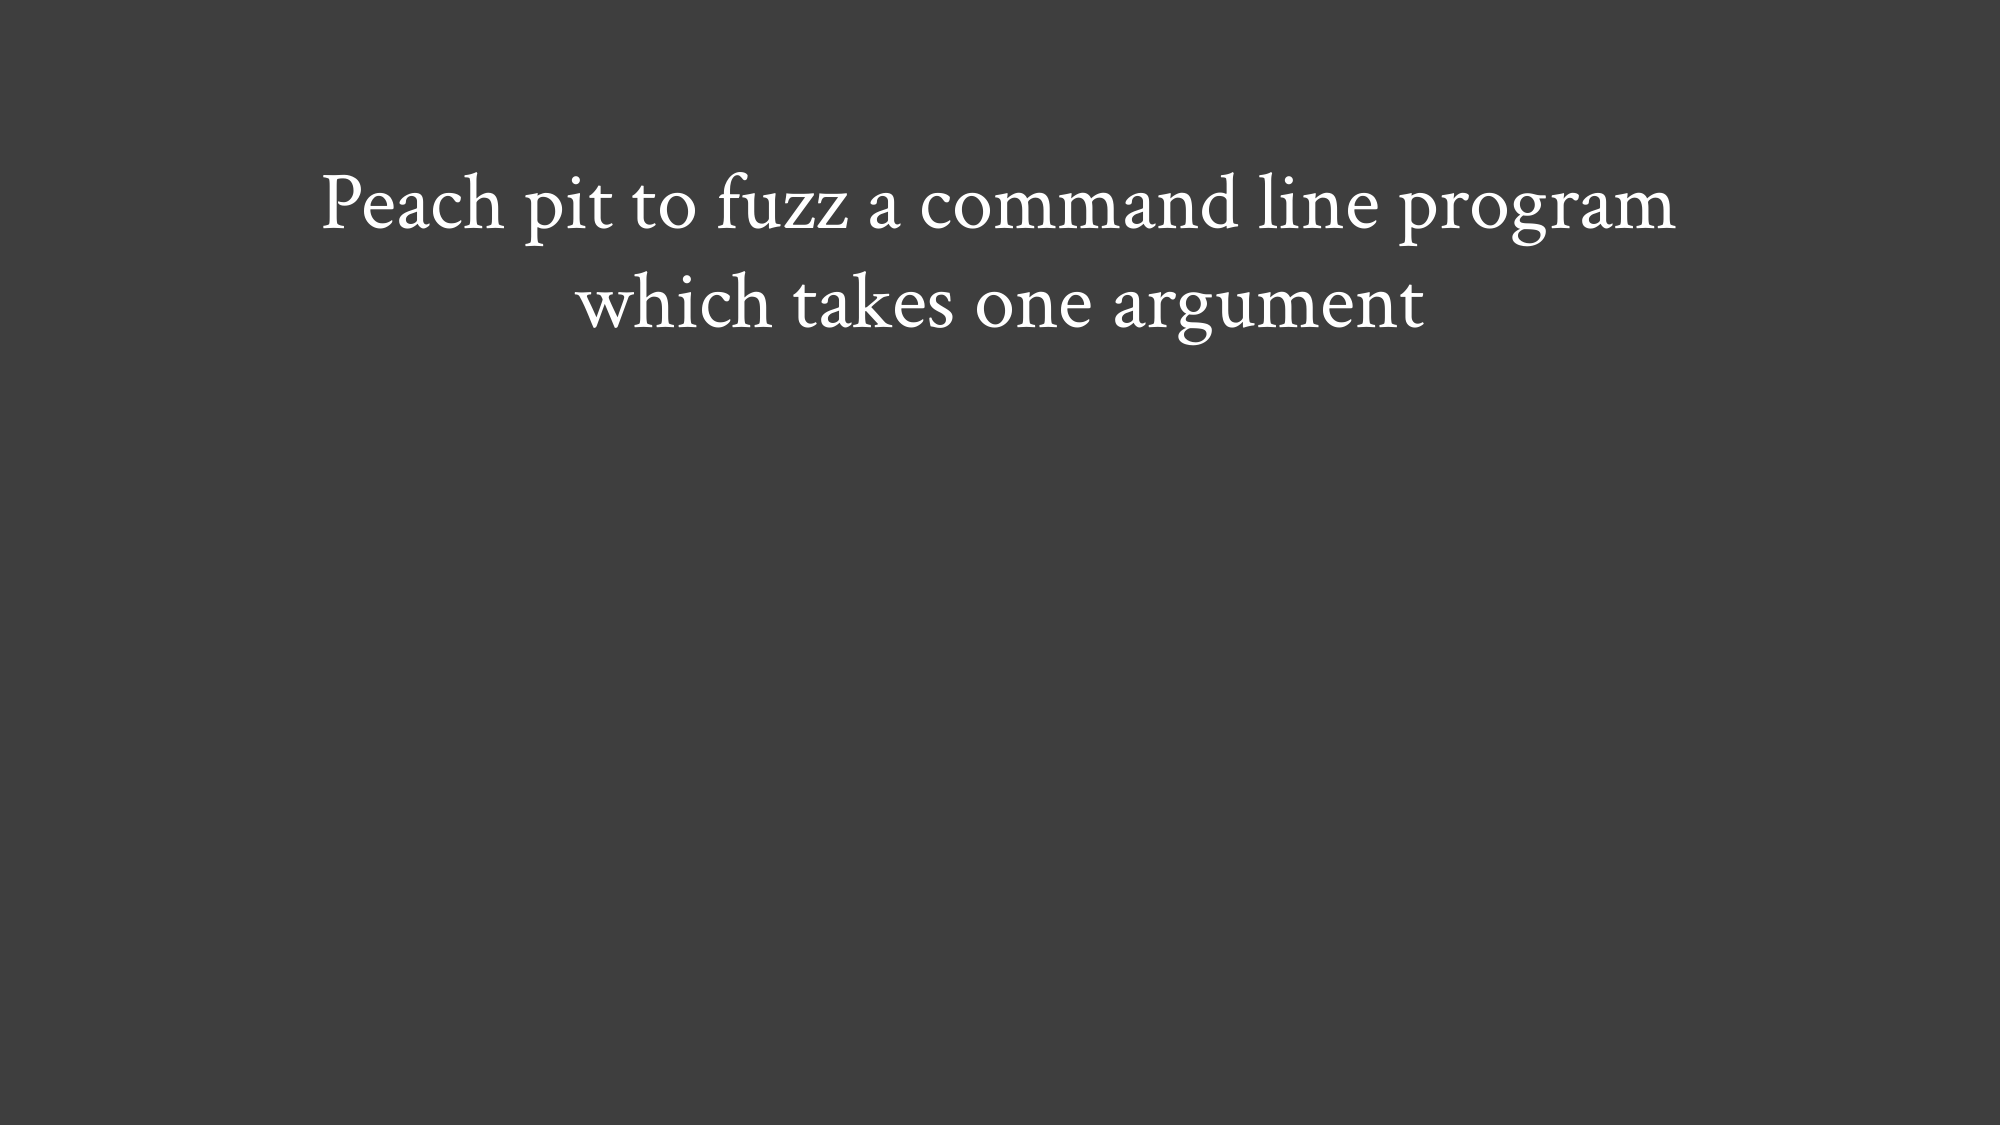

# Peach pit to fuzz a command line program which takes one argument